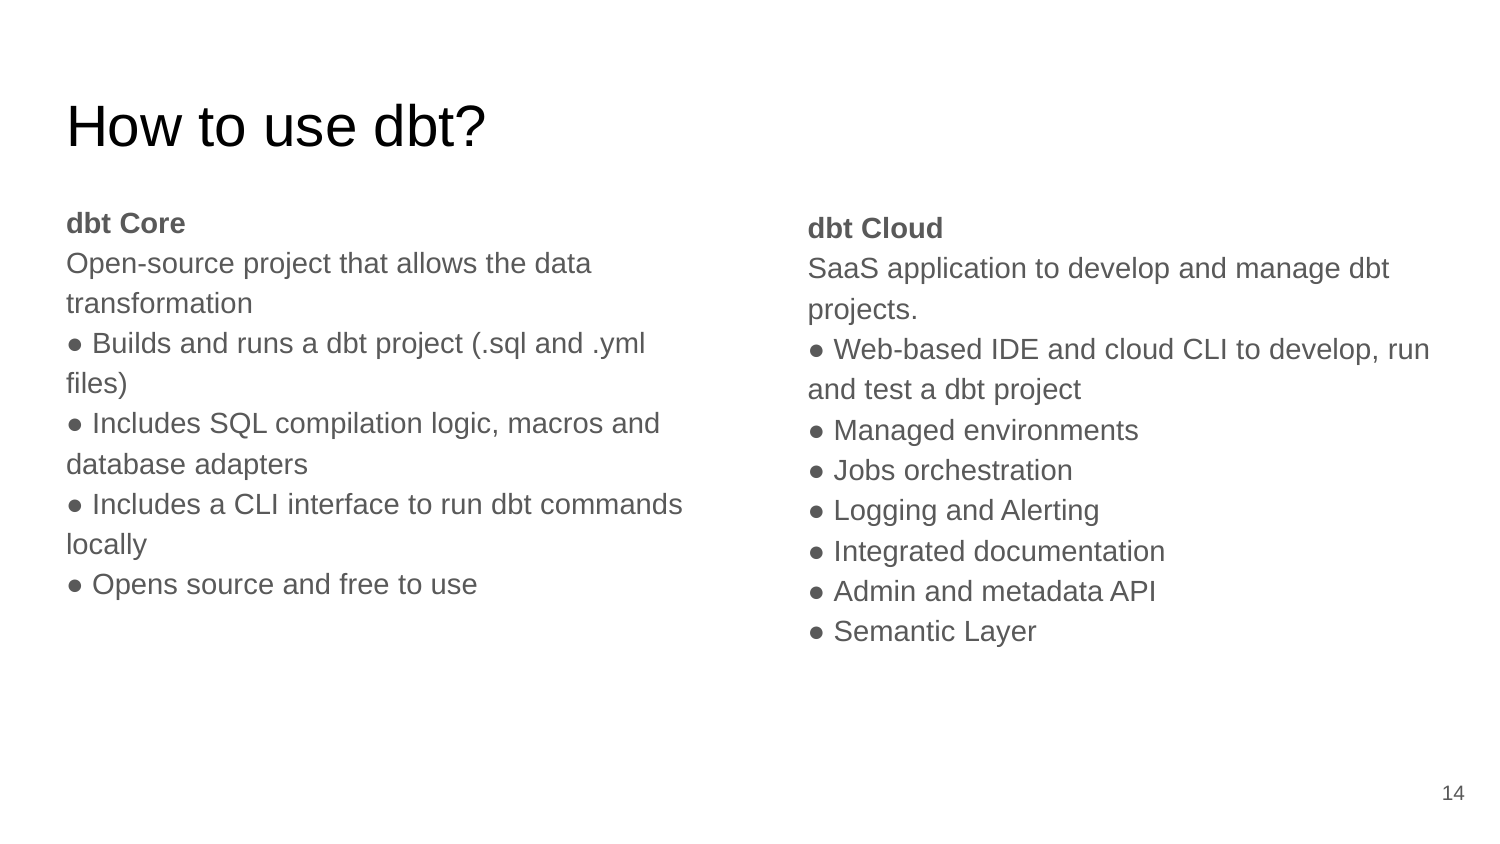

# How to use dbt?
dbt Core
Open-source project that allows the data transformation
● Builds and runs a dbt project (.sql and .yml files)
● Includes SQL compilation logic, macros and database adapters
● Includes a CLI interface to run dbt commands locally
● Opens source and free to use

dbt Cloud
SaaS application to develop and manage dbt projects.
● Web-based IDE and cloud CLI to develop, run and test a dbt project
● Managed environments
● Jobs orchestration
● Logging and Alerting
● Integrated documentation
● Admin and metadata API
● Semantic Layer

14